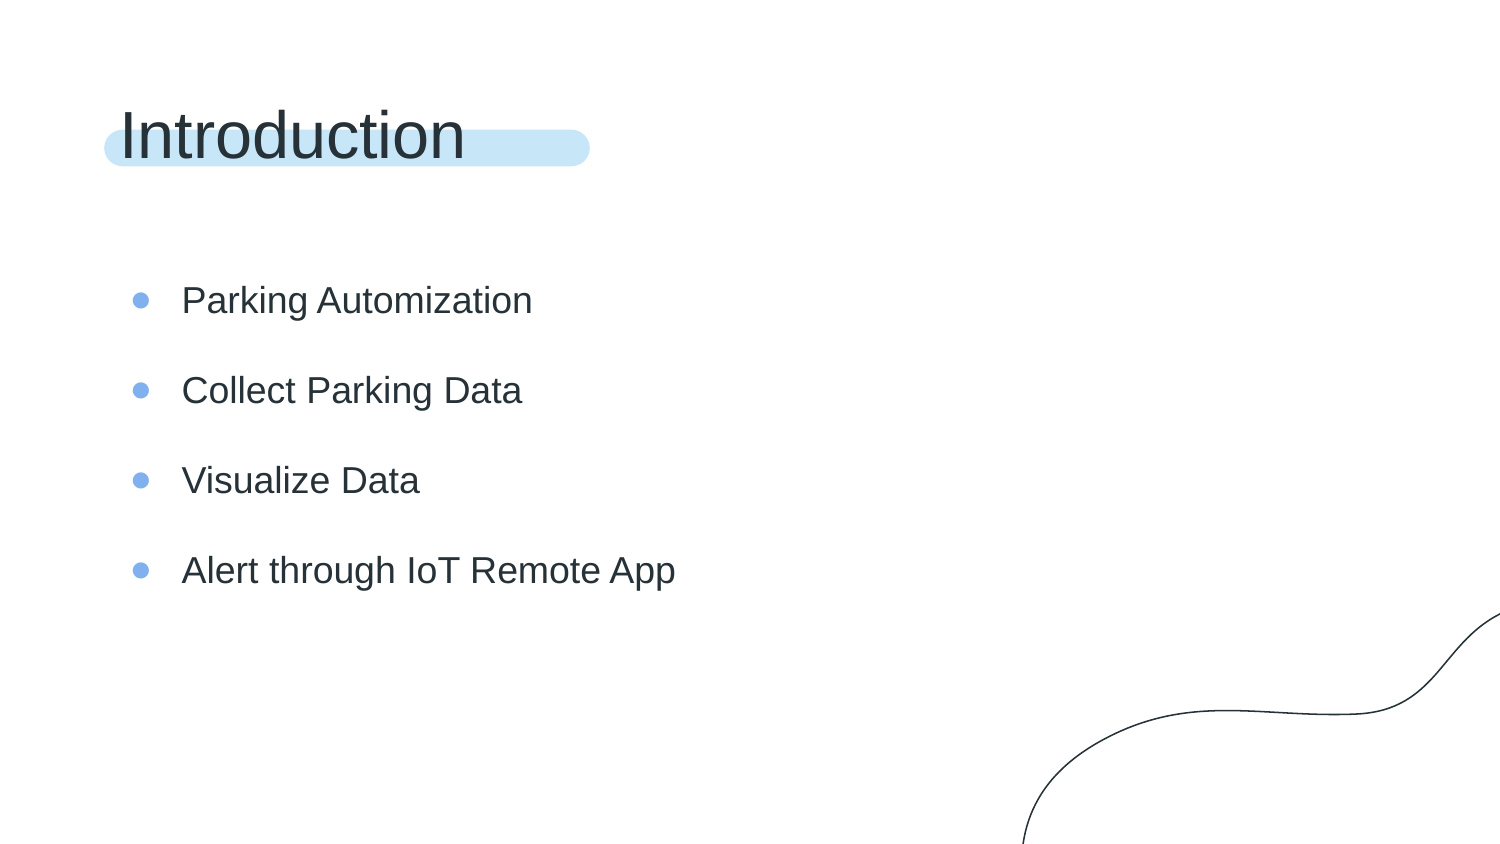

# Introduction

Parking Automization
Collect Parking Data
Visualize Data
Alert through IoT Remote App